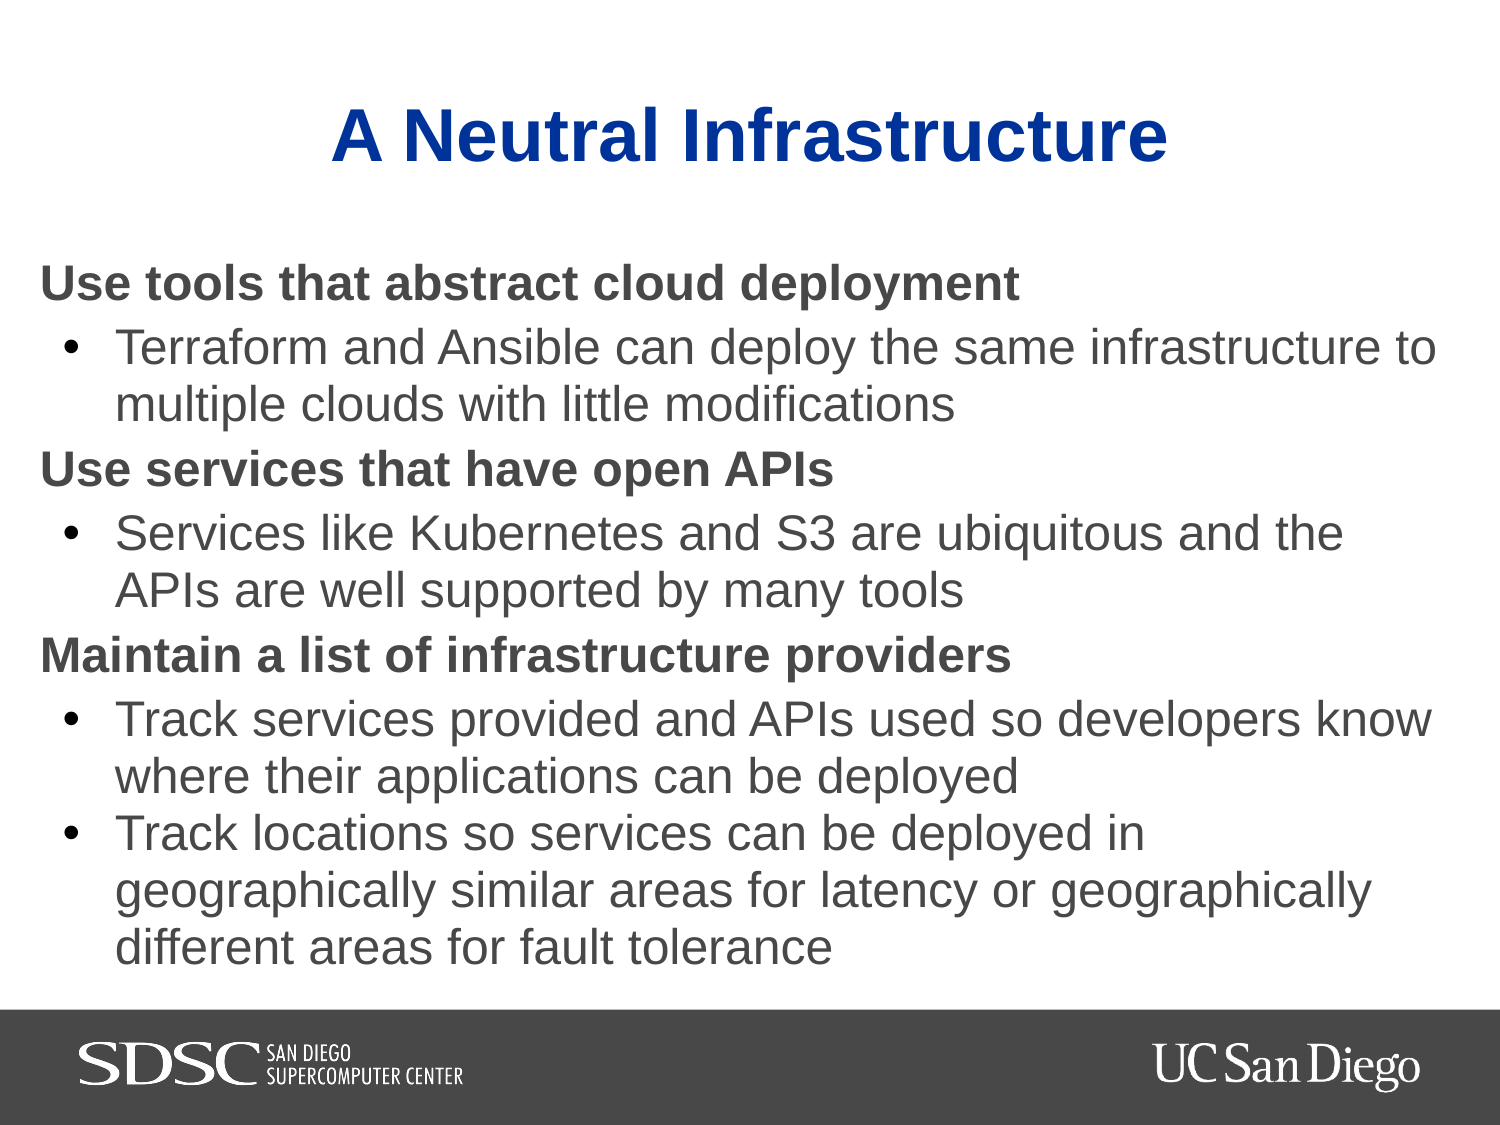

# A Neutral Infrastructure
Use tools that abstract cloud deployment
Terraform and Ansible can deploy the same infrastructure to multiple clouds with little modifications
Use services that have open APIs
Services like Kubernetes and S3 are ubiquitous and the APIs are well supported by many tools
Maintain a list of infrastructure providers
Track services provided and APIs used so developers know where their applications can be deployed
Track locations so services can be deployed in geographically similar areas for latency or geographically different areas for fault tolerance